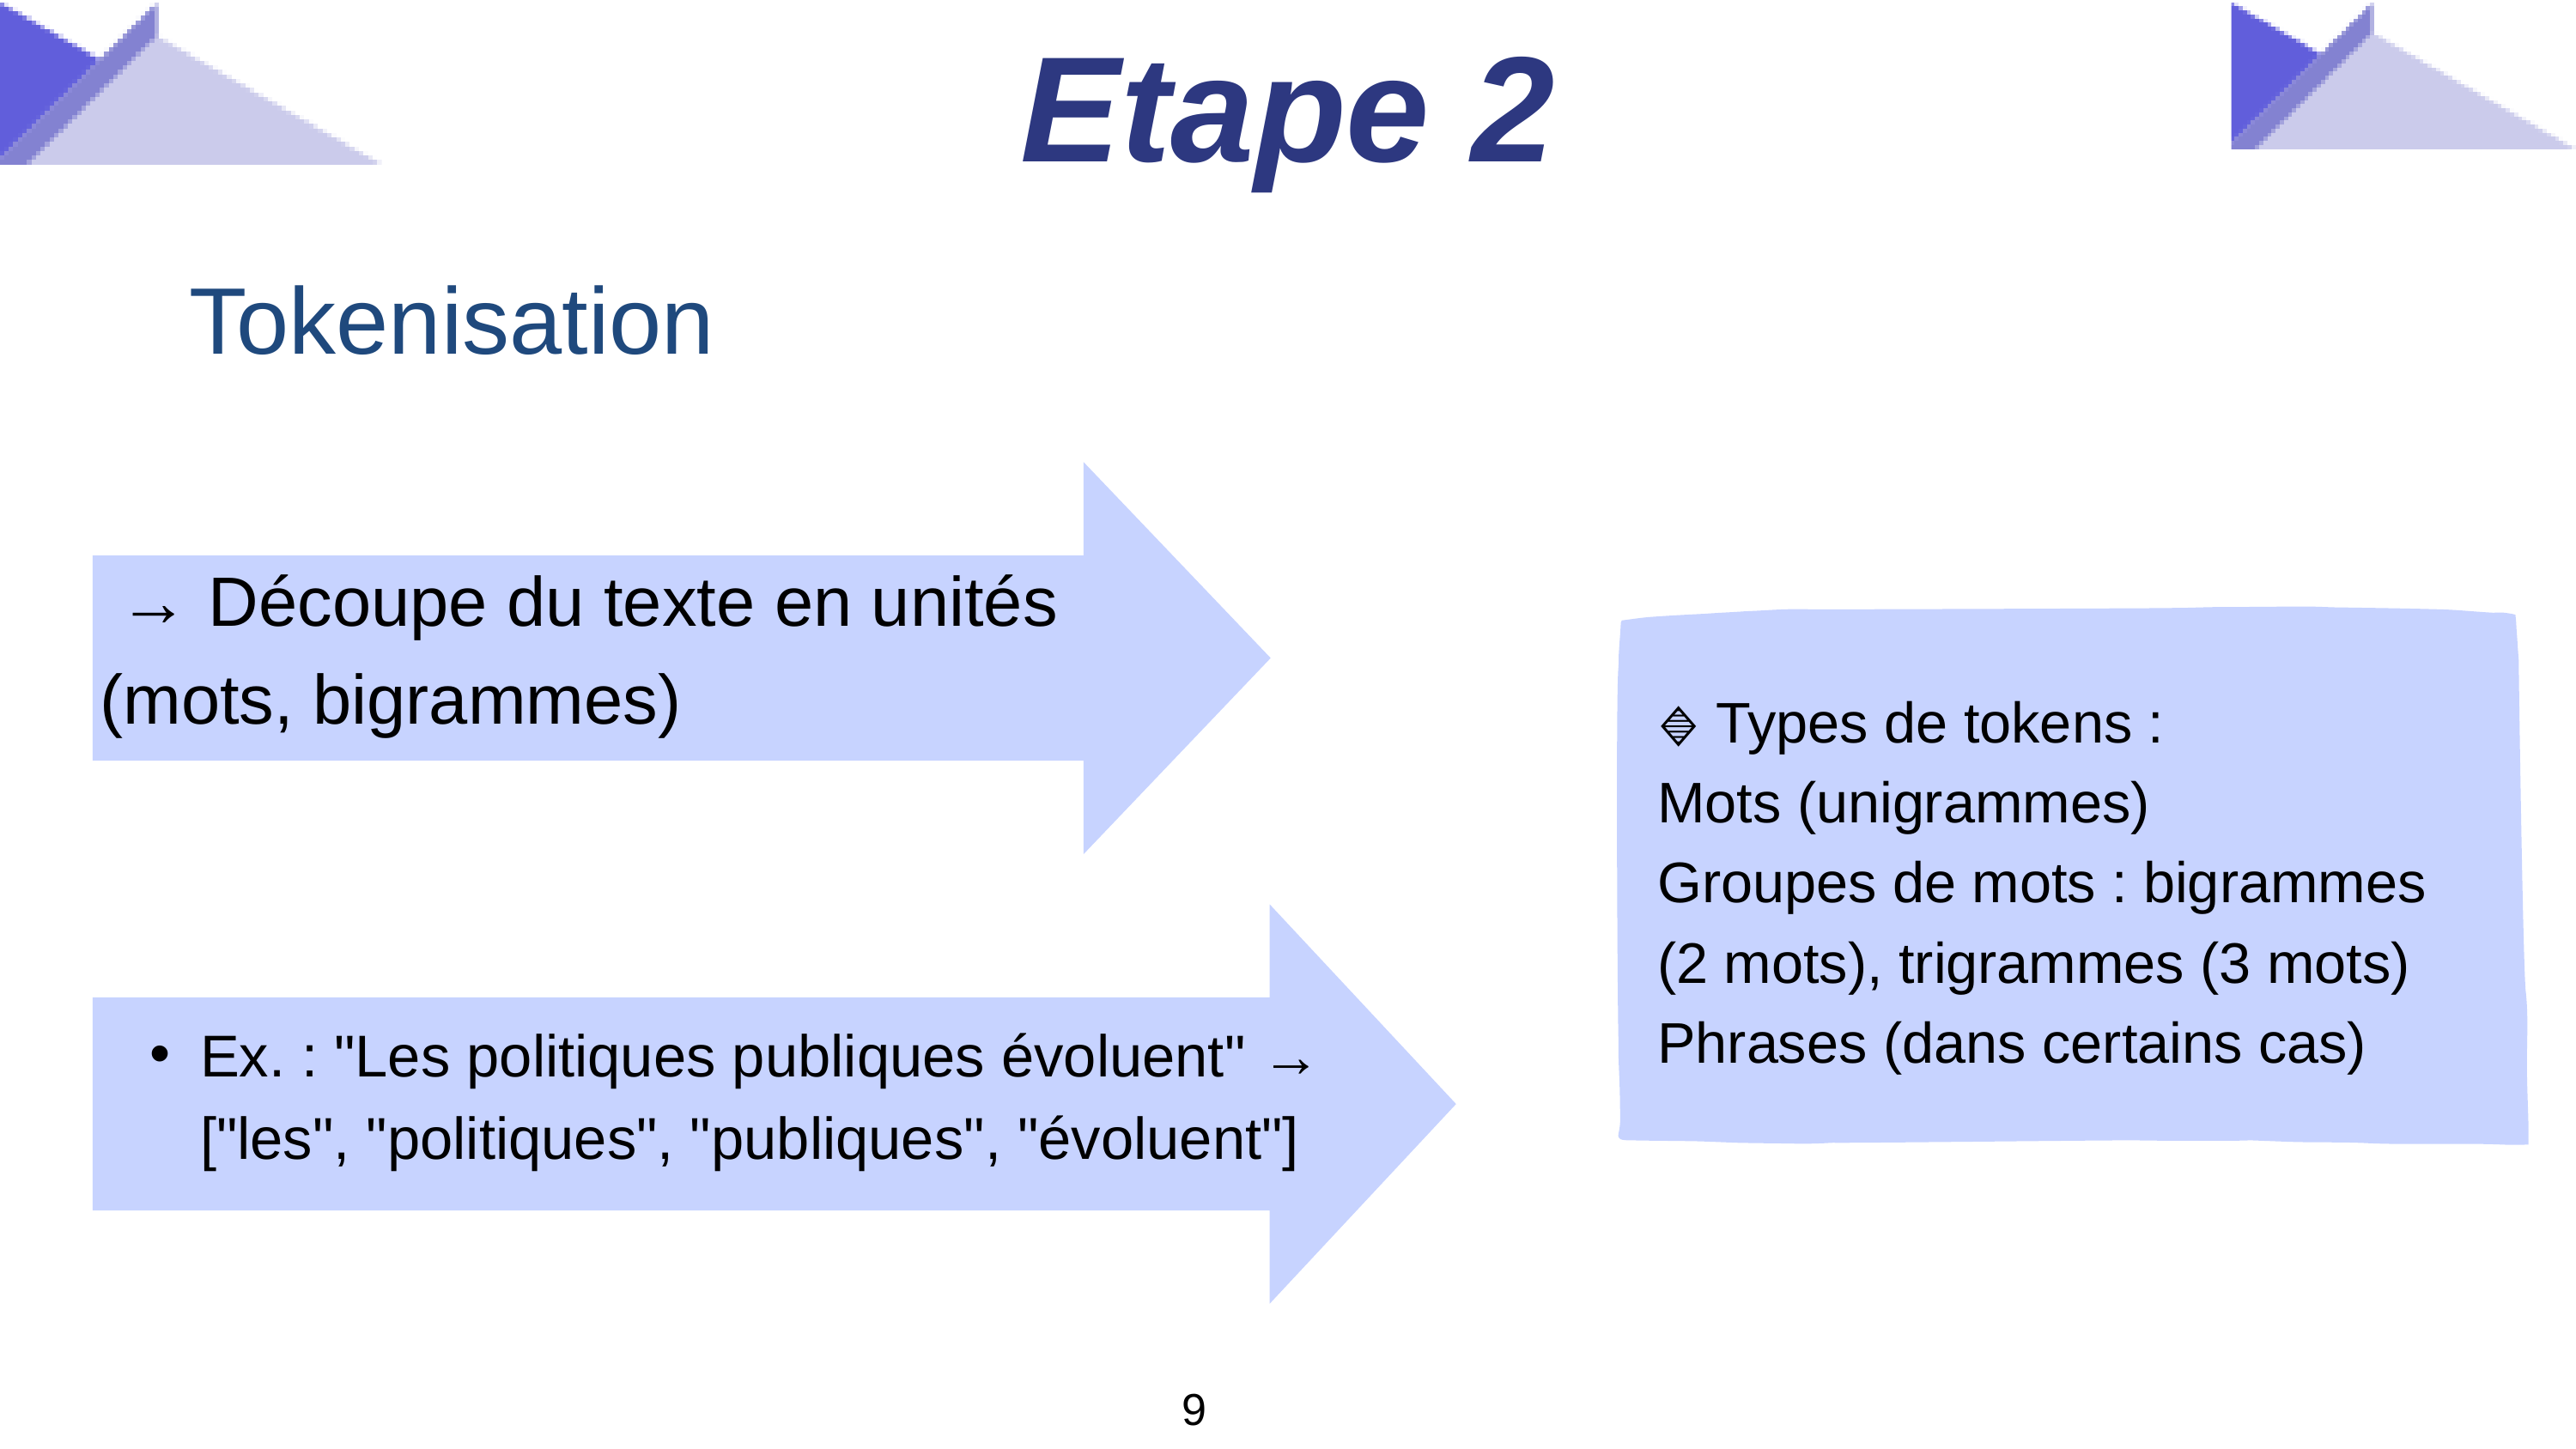

Etape 2

Tokenisation

 → Découpe du texte en unités (mots, bigrammes)

🔹 Types de tokens :
Mots (unigrammes)
Groupes de mots : bigrammes (2 mots), trigrammes (3 mots)
Phrases (dans certains cas)

Ex. : "Les politiques publiques évoluent" → ["les", "politiques", "publiques", "évoluent"]
9